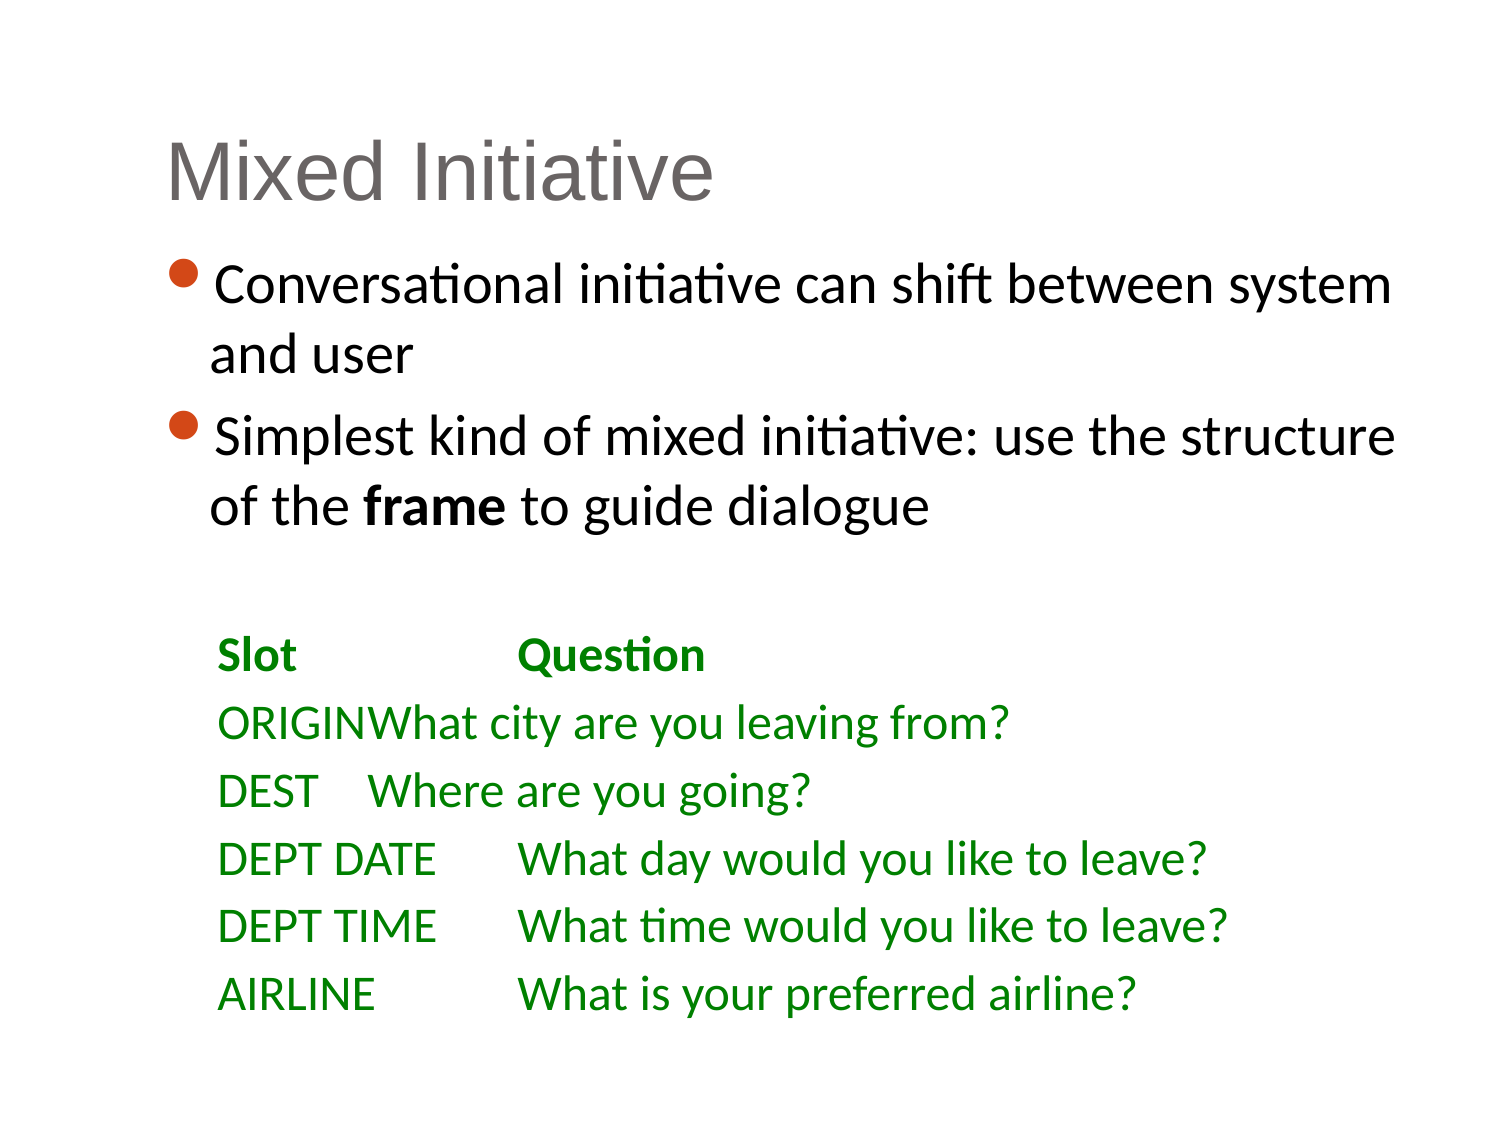

# Mixed Initiative
Conversational initiative can shift between system and user
Simplest kind of mixed initiative: use the structure of the frame to guide dialogue

Slot		Question
ORIGIN	What city are you leaving from?
DEST	Where are you going?
DEPT DATE	What day would you like to leave?
DEPT TIME	What time would you like to leave?
AIRLINE	What is your preferred airline?